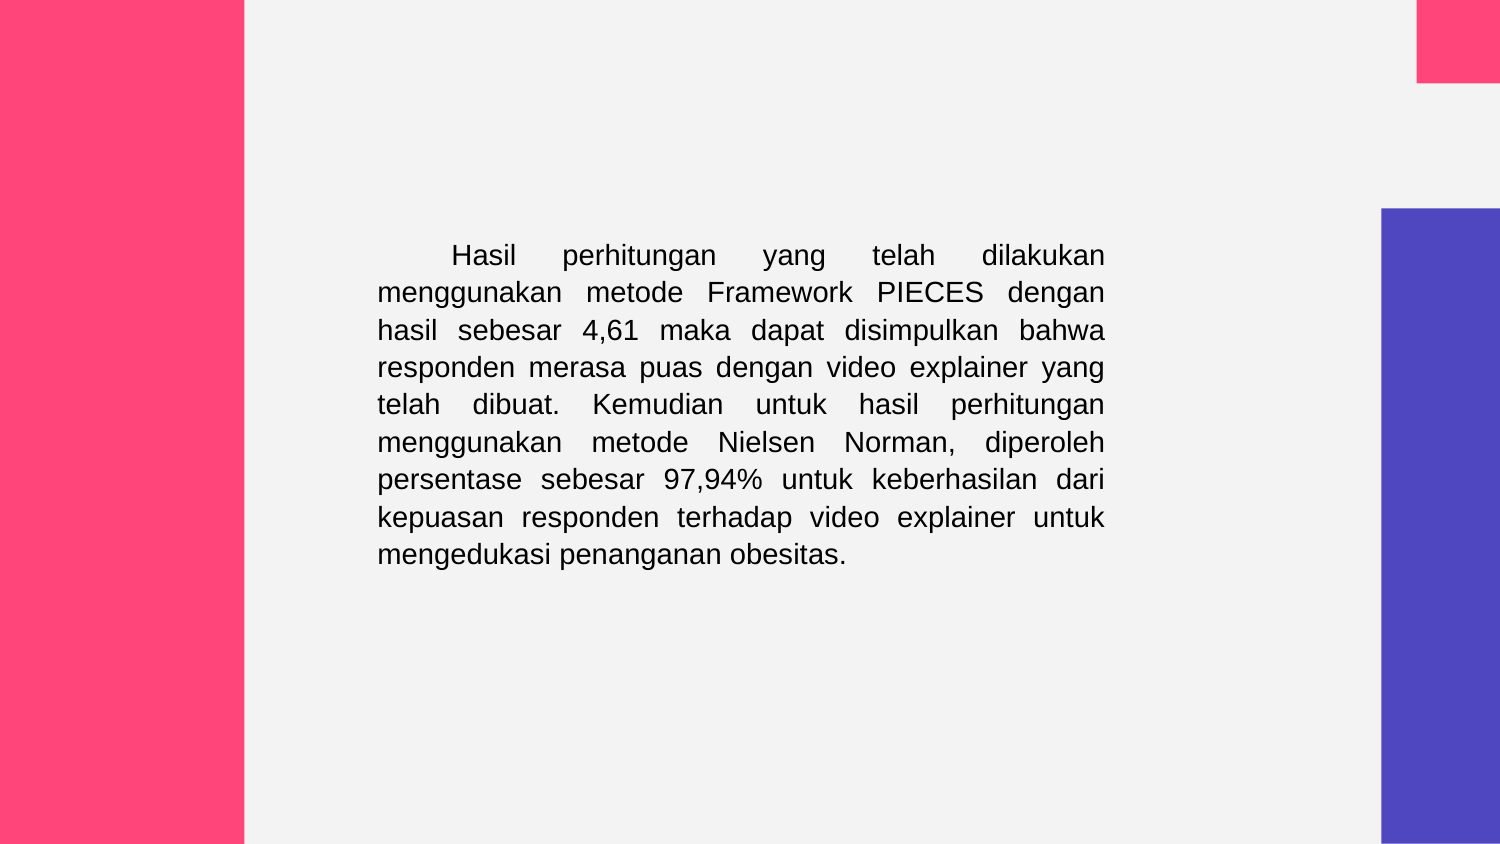

Hasil perhitungan yang telah dilakukan menggunakan metode Framework PIECES dengan hasil sebesar 4,61 maka dapat disimpulkan bahwa responden merasa puas dengan video explainer yang telah dibuat. Kemudian untuk hasil perhitungan menggunakan metode Nielsen Norman, diperoleh persentase sebesar 97,94% untuk keberhasilan dari kepuasan responden terhadap video explainer untuk mengedukasi penanganan obesitas.